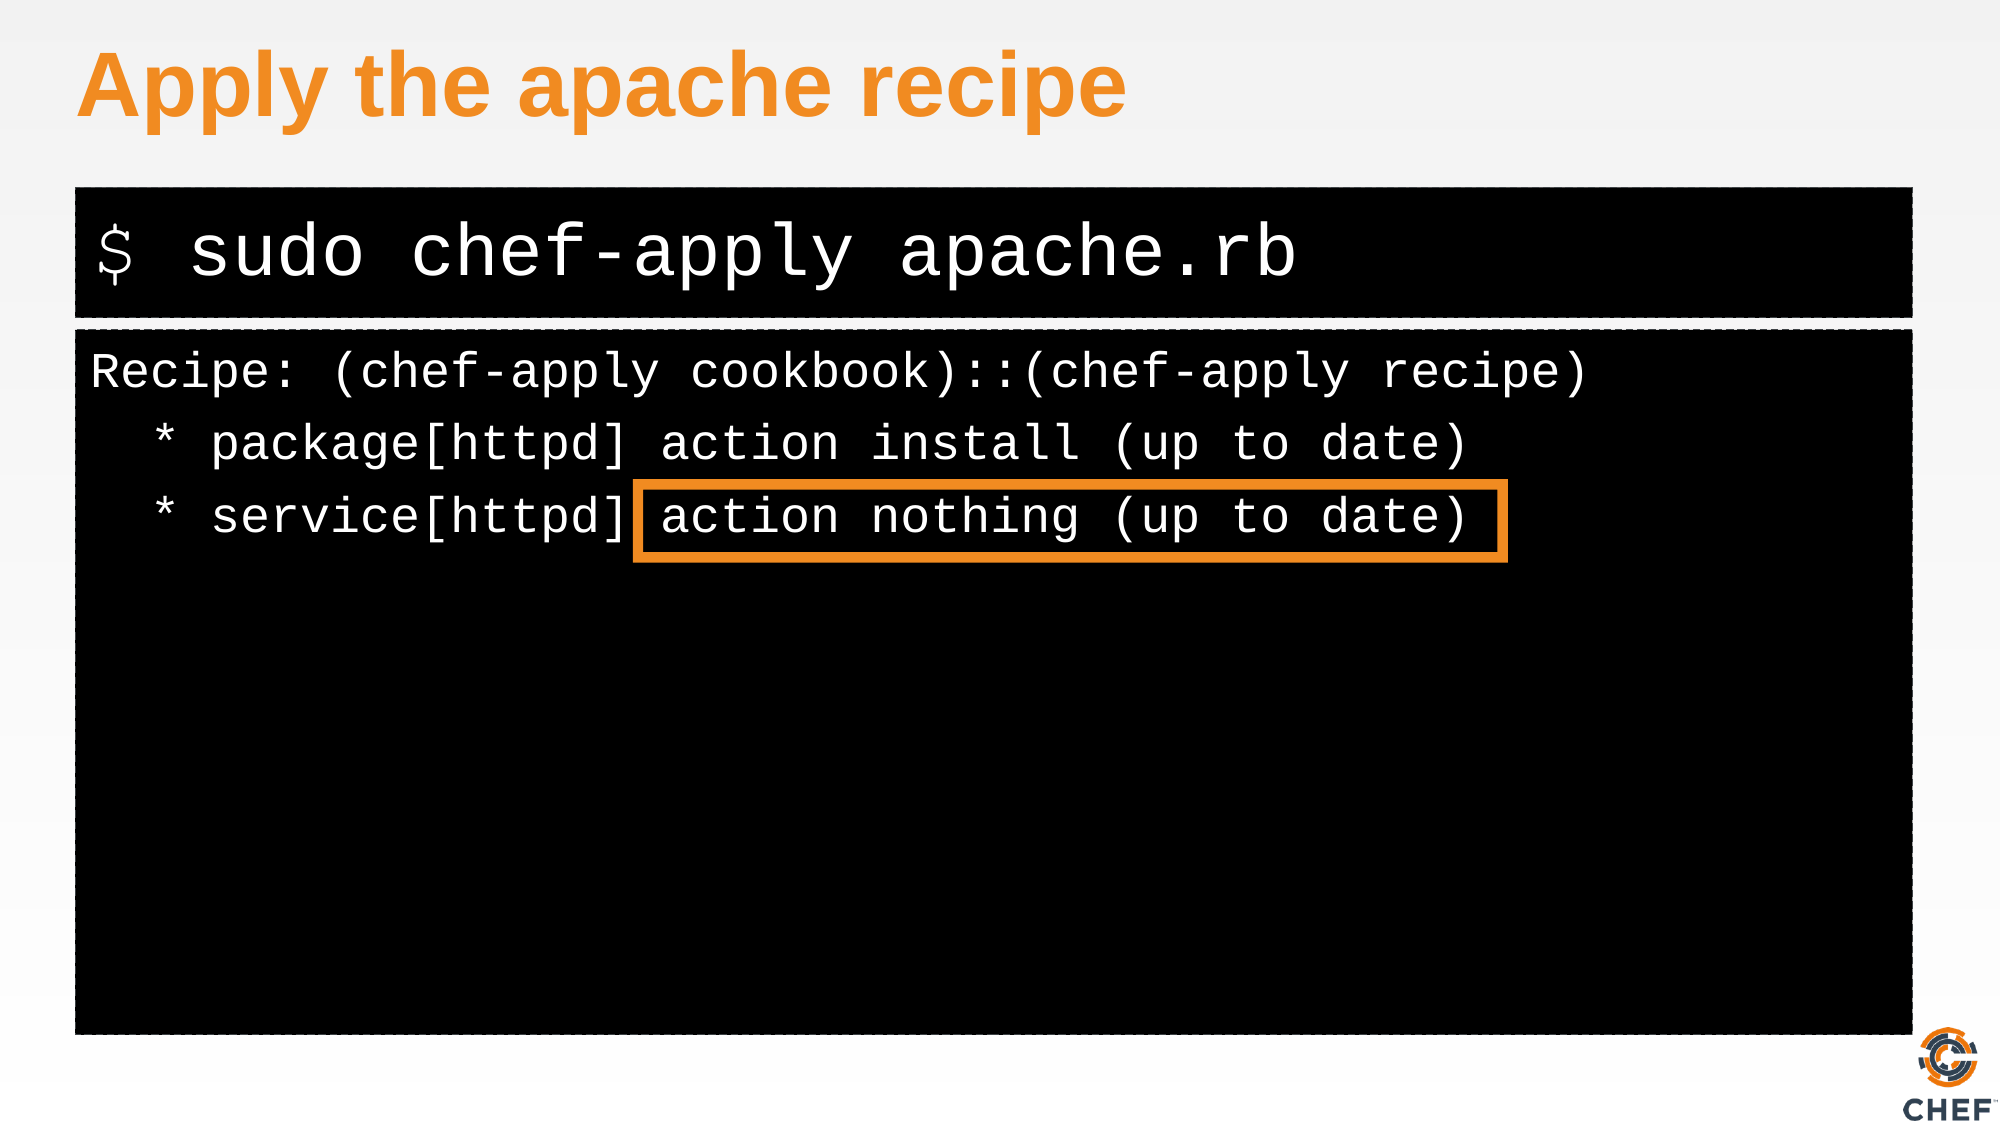

# Apply the apache recipe
sudo chef-apply apache.rb
Recipe: (chef-apply cookbook)::(chef-apply recipe)
  * package[httpd] action install (up to date)
  * service[httpd] action nothing (up to date)